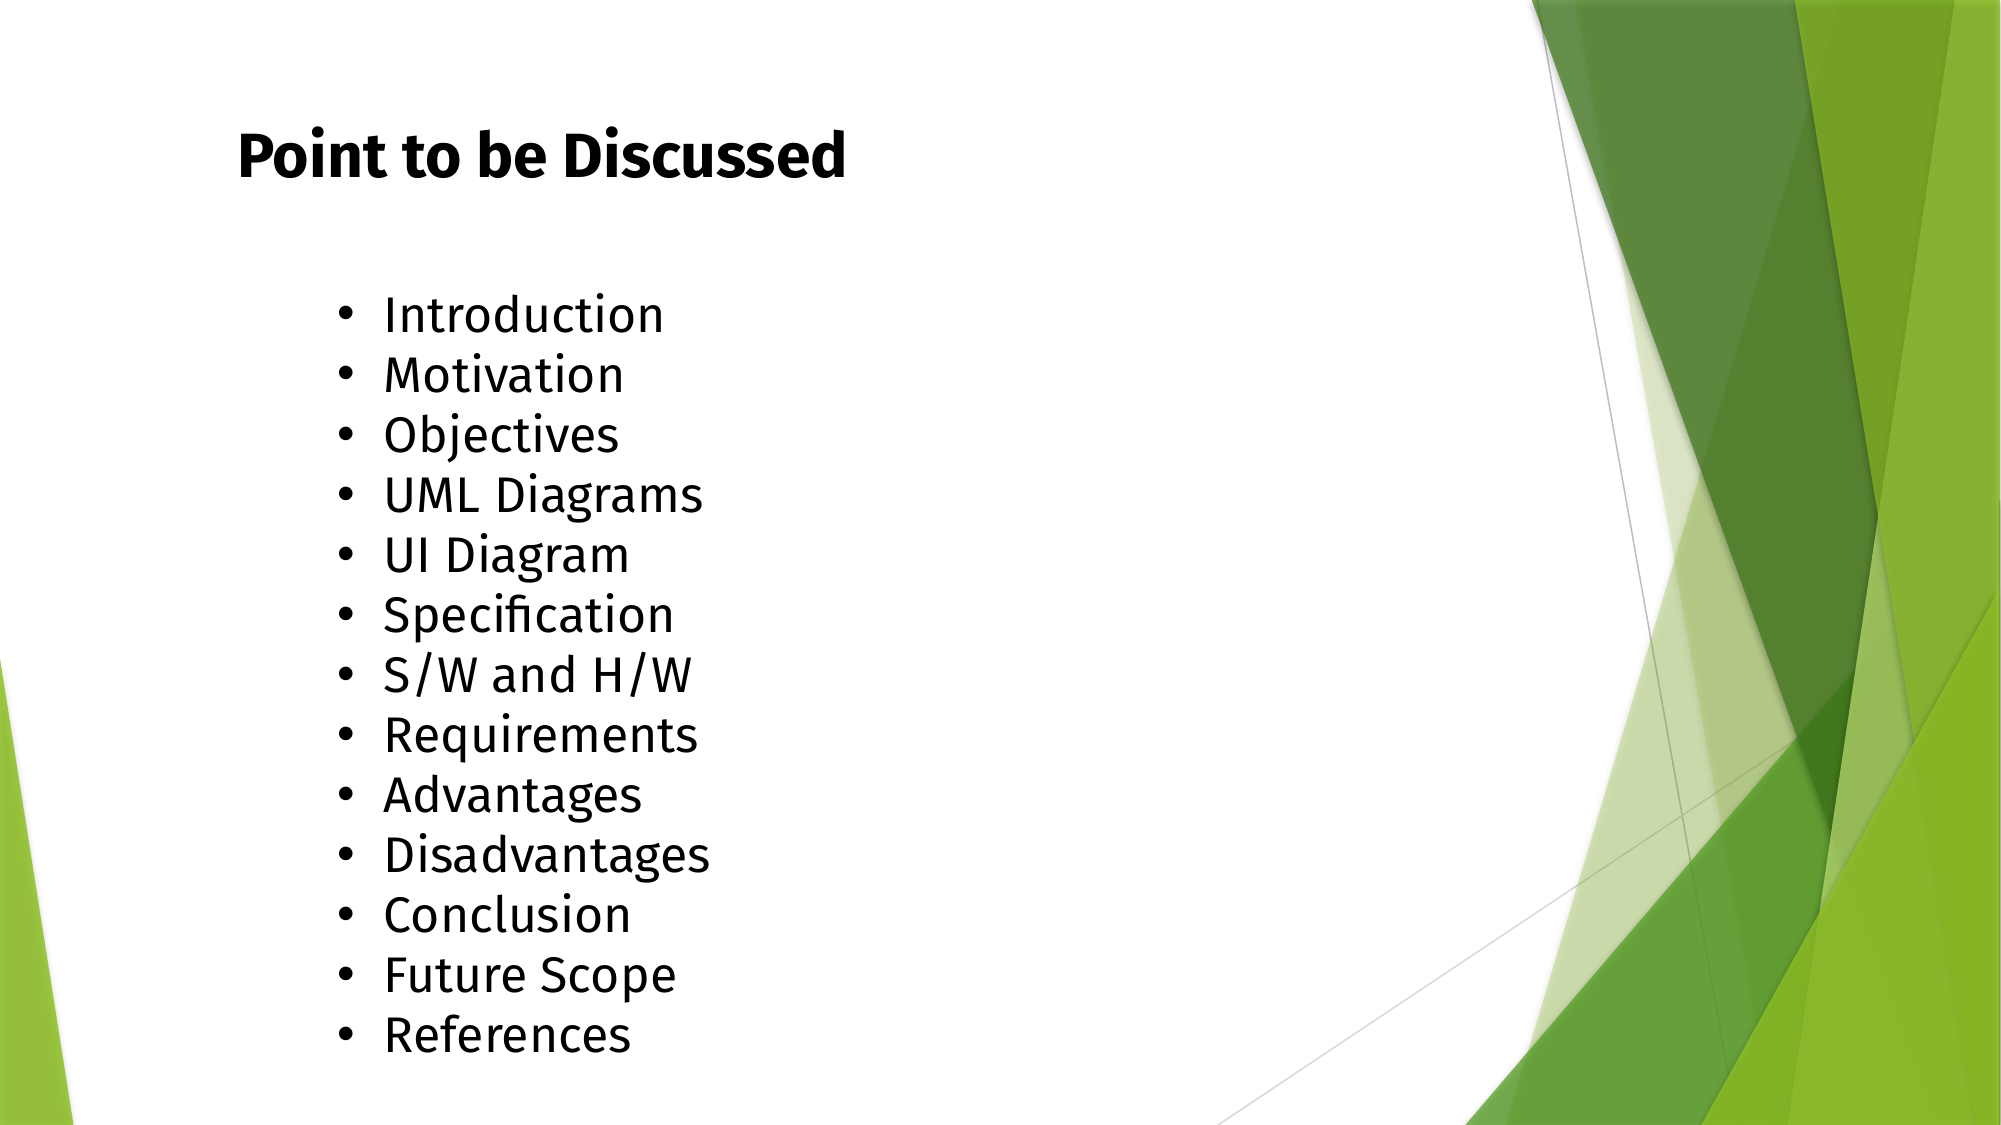

Point to be Discussed
Introduction
Motivation
Objectives
UML Diagrams
UI Diagram
Specification
S/W and H/W
Requirements
Advantages
Disadvantages
Conclusion
Future Scope
References